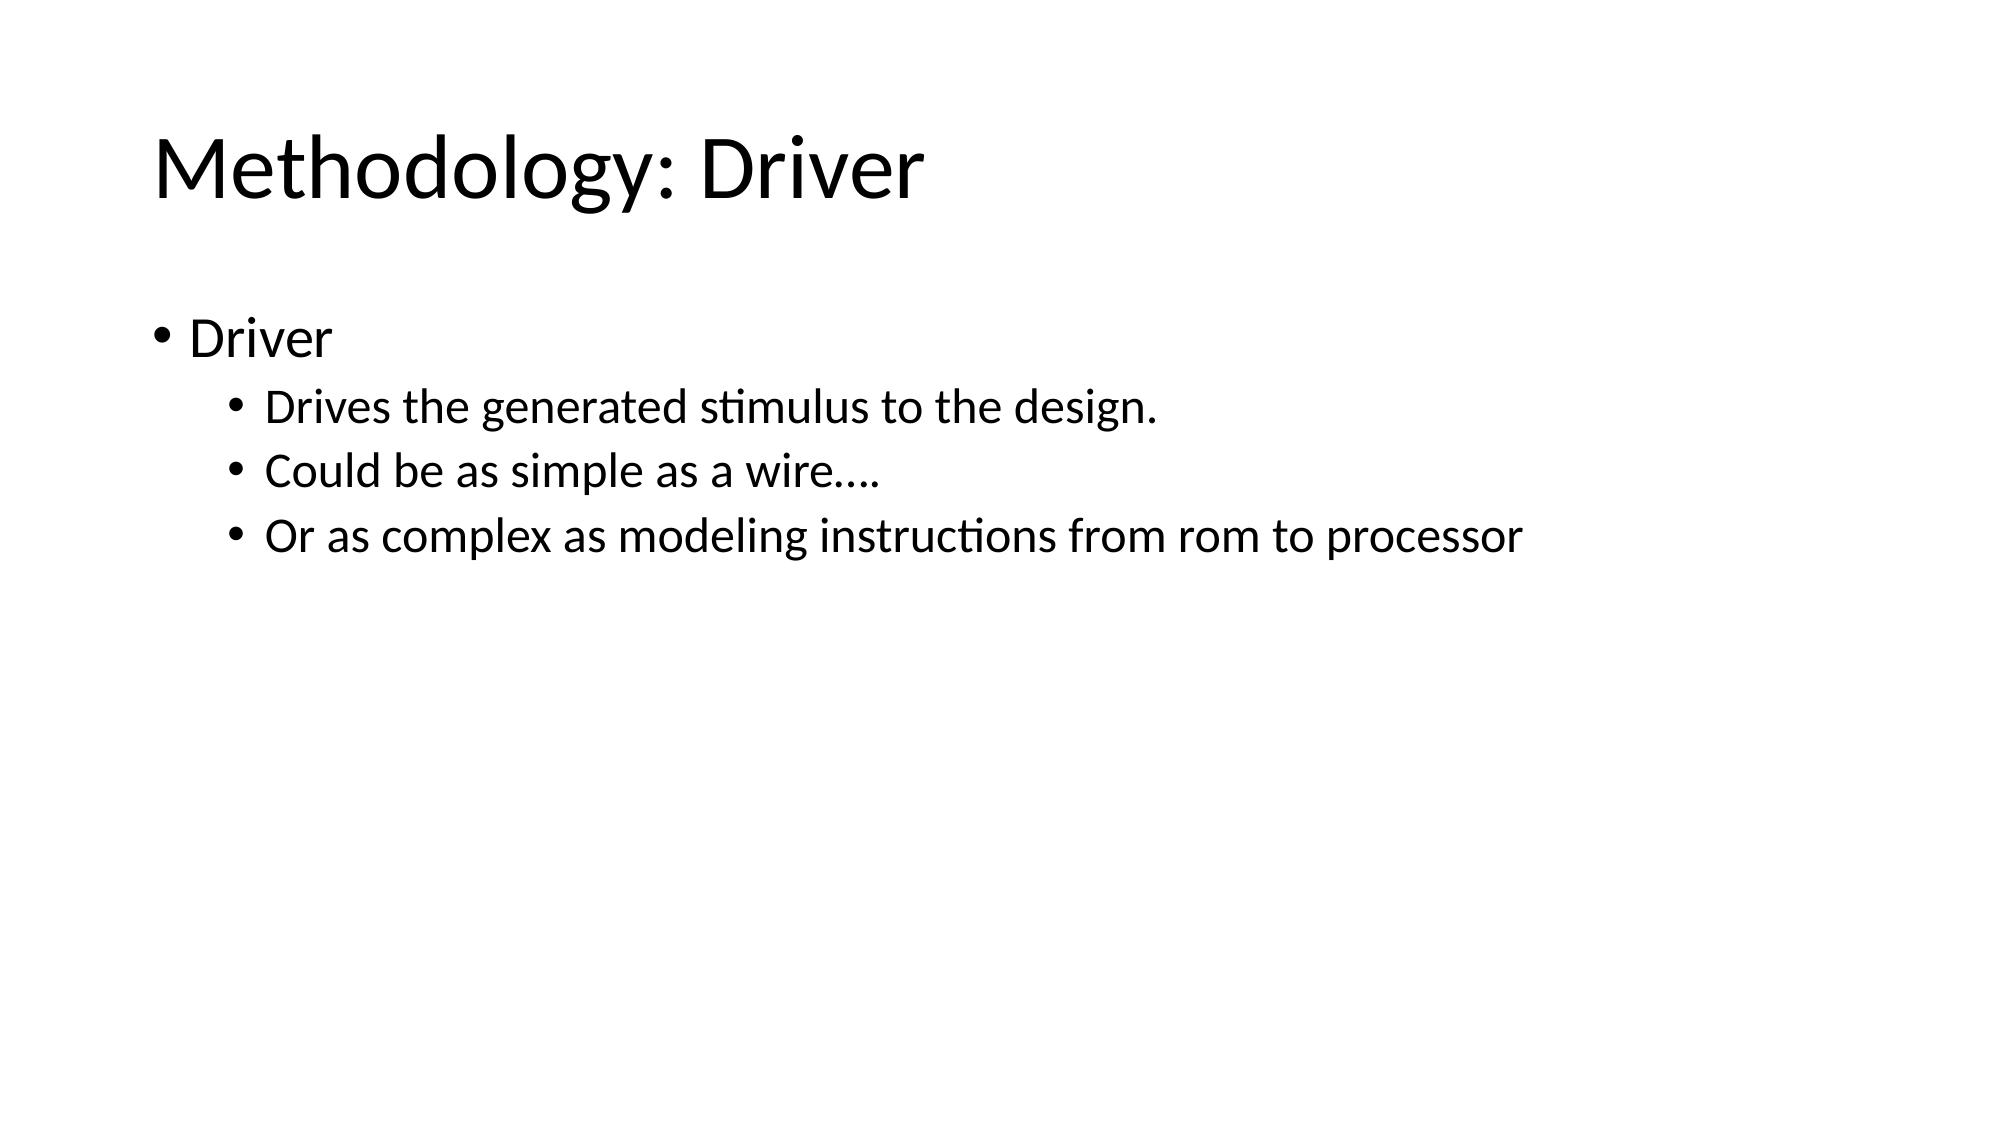

# Methodology: Driver
Driver
Drives the generated stimulus to the design.
Could be as simple as a wire….
Or as complex as modeling instructions from rom to processor